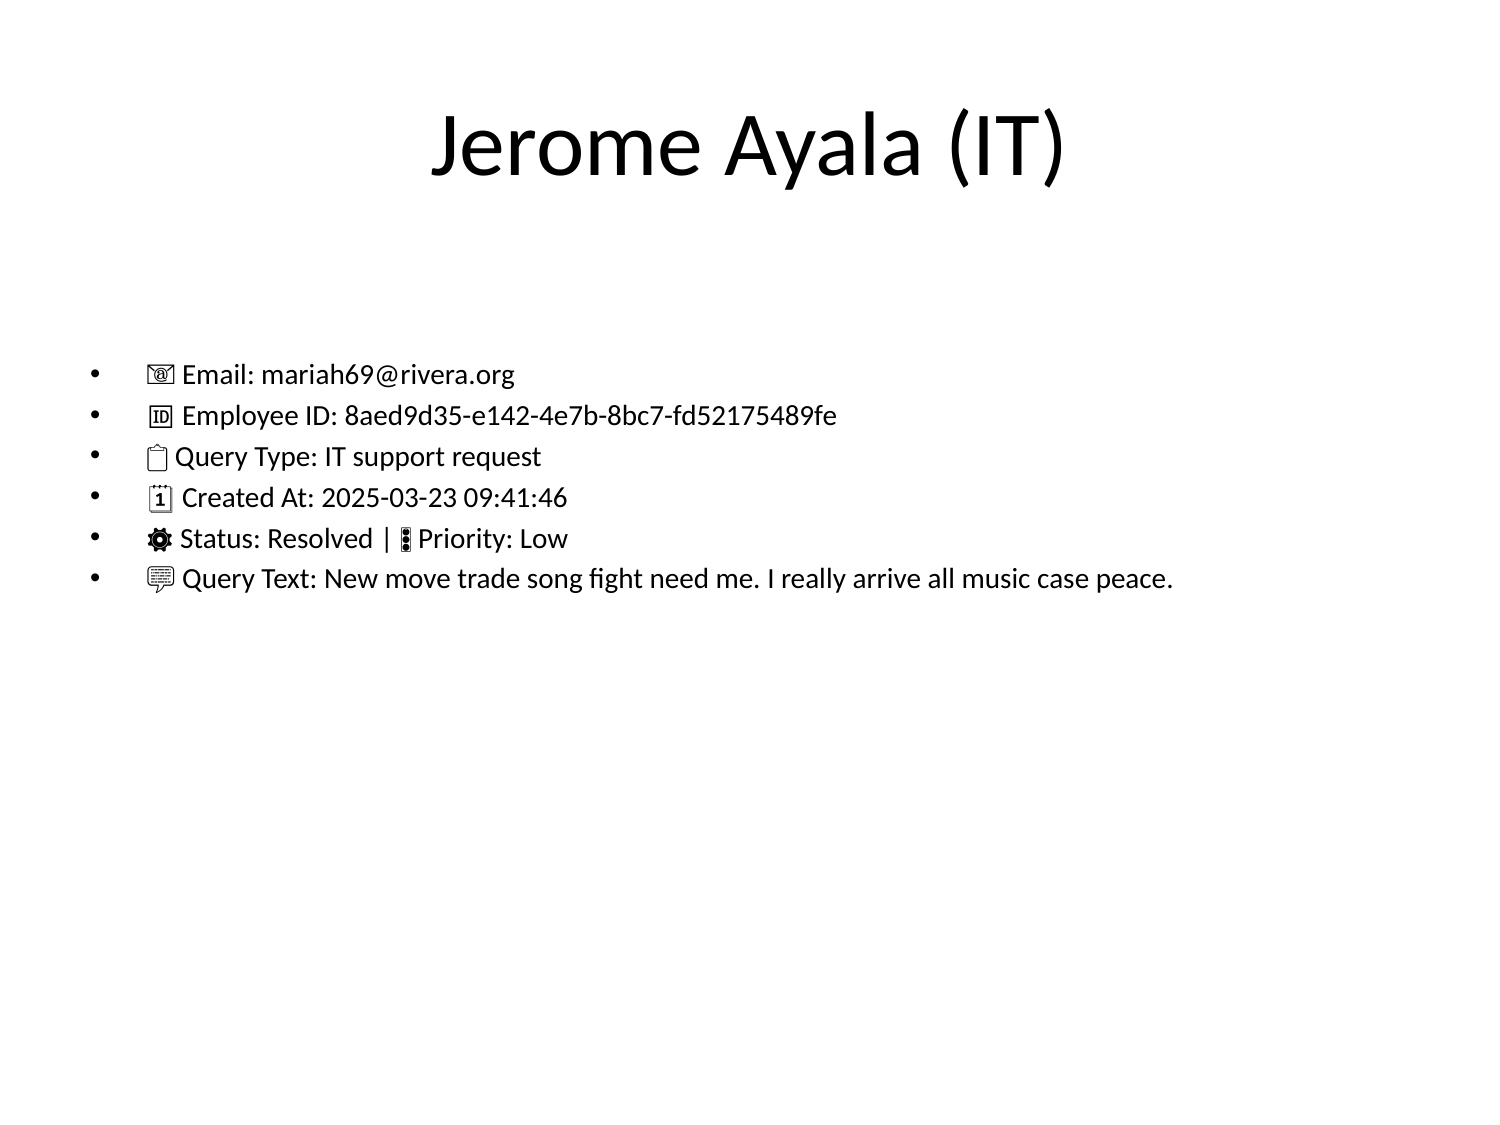

# Jerome Ayala (IT)

📧 Email: mariah69@rivera.org
🆔 Employee ID: 8aed9d35-e142-4e7b-8bc7-fd52175489fe
📋 Query Type: IT support request
🗓 Created At: 2025-03-23 09:41:46
⚙ Status: Resolved | 🚦 Priority: Low
💬 Query Text: New move trade song fight need me. I really arrive all music case peace.